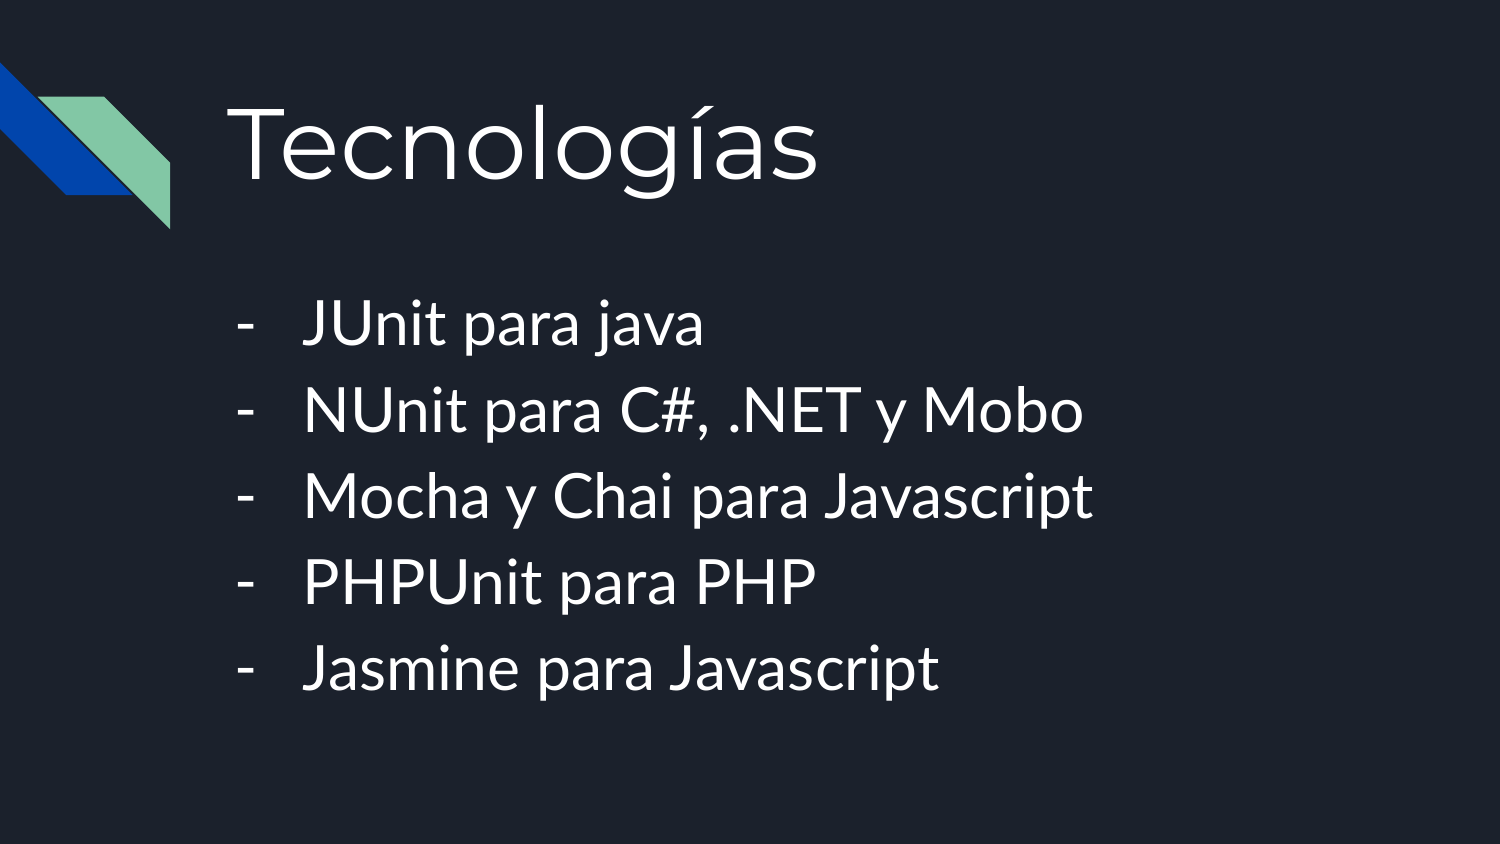

# Tecnologías
JUnit para java
NUnit para C#, .NET y Mobo
Mocha y Chai para Javascript
PHPUnit para PHP
Jasmine para Javascript